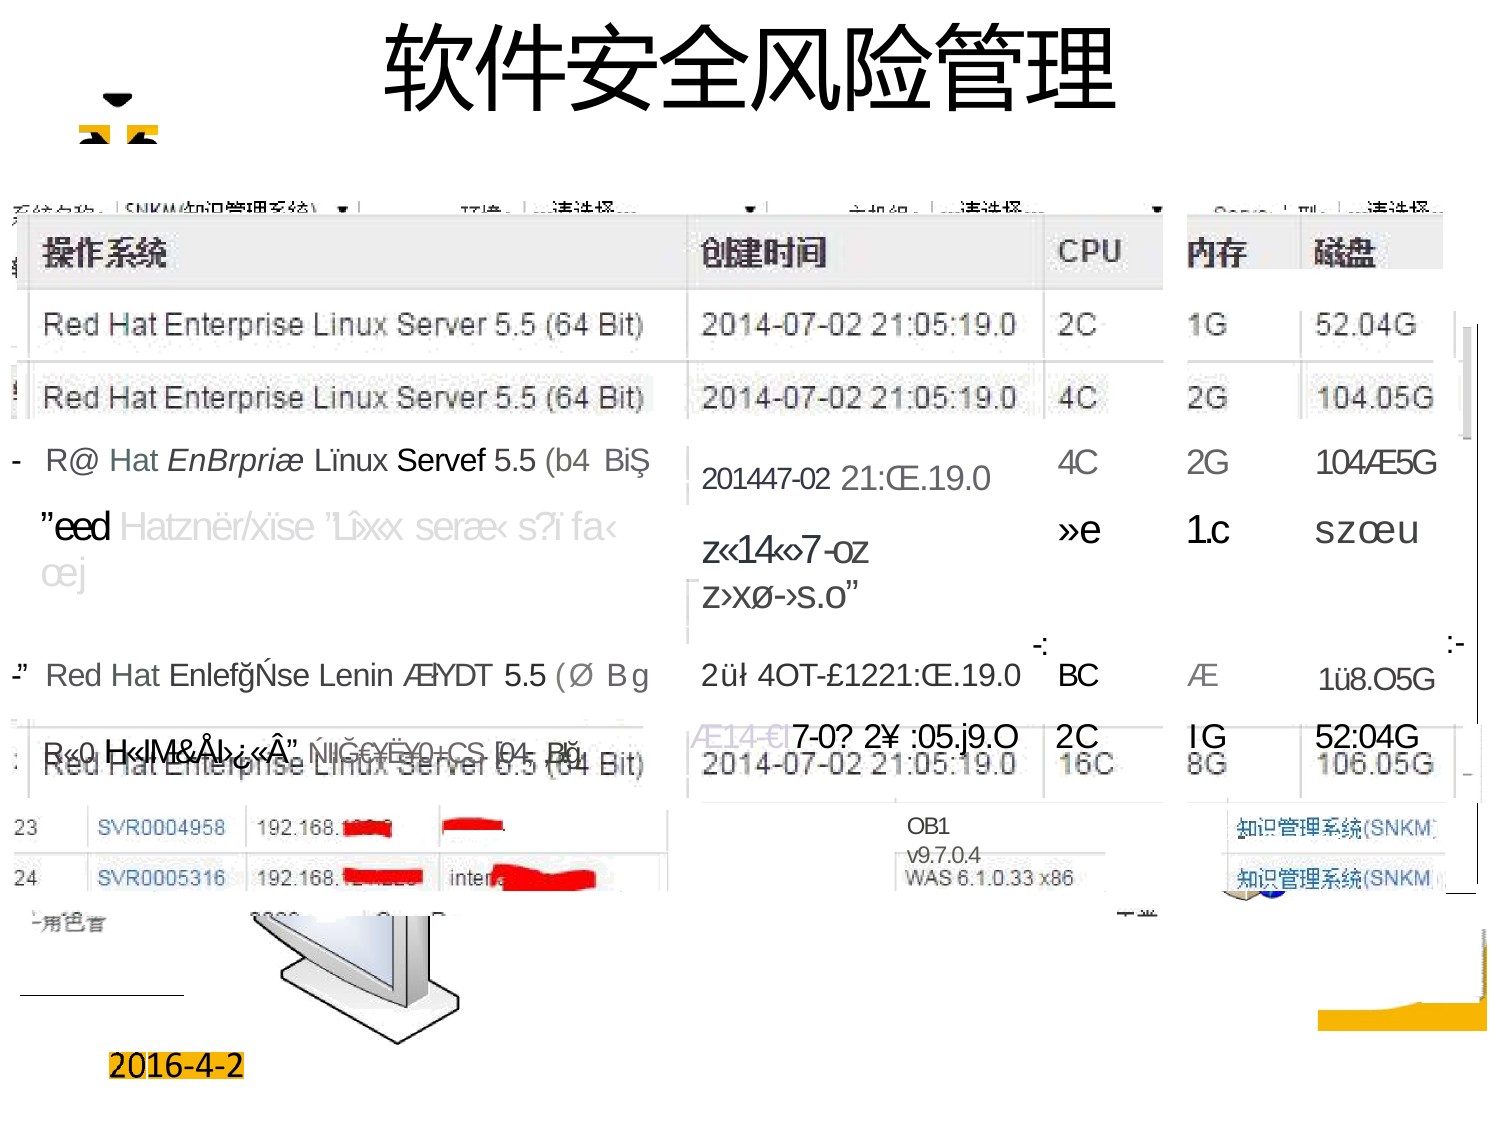

| - | R@ Hat EnBrpriæ Lïnux Servef 5.5 (b4 BiŞ ”eed Hatznër/xïse ”Lî›x‹x seræ‹ s?ï fa‹ œj | 201447-02 21:Œ.19.0 z«14«›7-oz z›xø-›s.o” |  | 4C »e | 2G 1.c | 104Æ5G szœu |
| --- | --- | --- | --- | --- | --- | --- |
| -” | Red Hat EnlefğŃse Lenin ÆłYDT 5.5 (Ø Bg | 2üł 4OT-£1221:Œ.19.0 | -: | BC | Æ | :- 1ü8.O5G |
|  | R«0 H«IM&ÅI›¿«Â” ŃIIĞ€¥Ë¥0+CS [04, ,B!ğ | Æ14-€I7-0? 2¥ :05.j9.O |  | 2C | IG | 52:04G |

OB1 v9.7.0.4